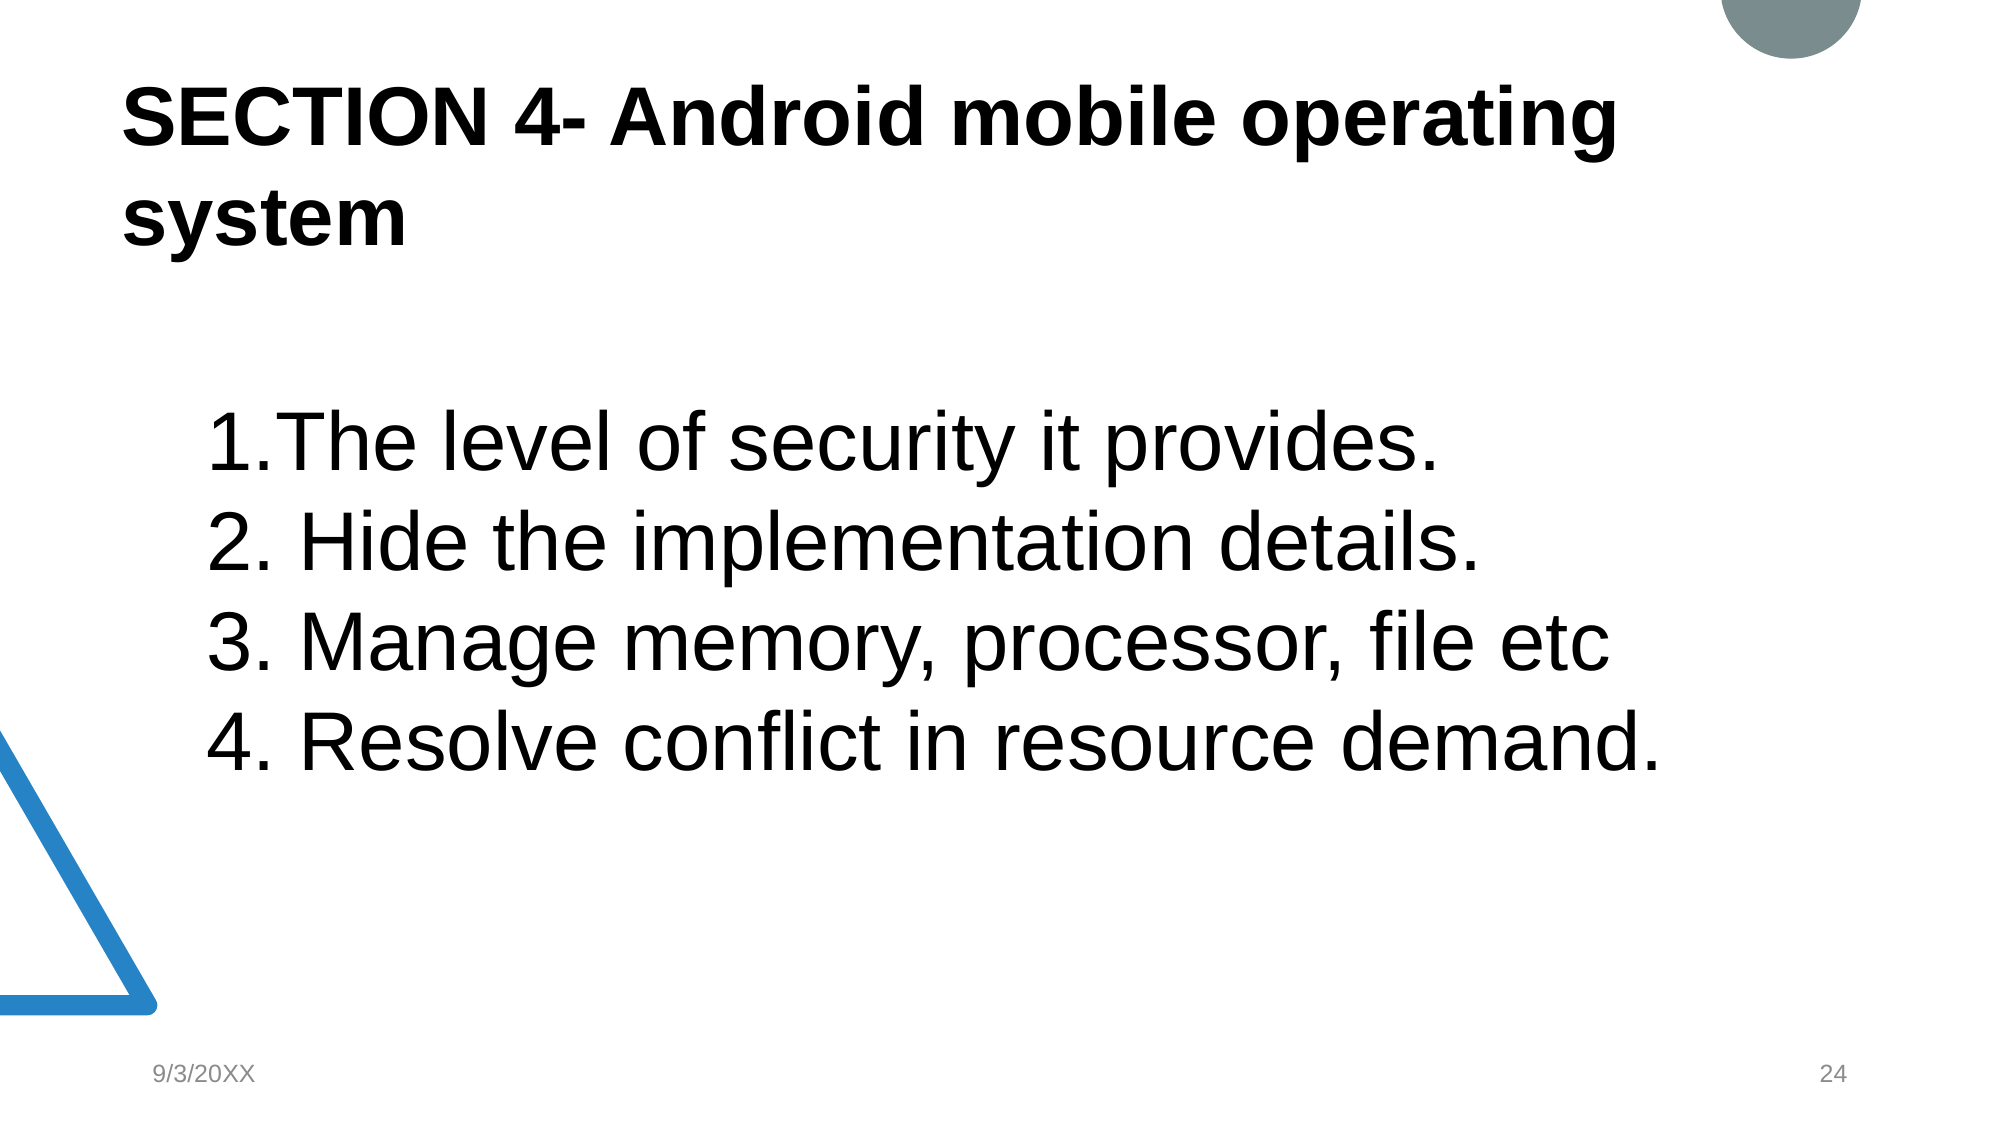

SECTION 4- Android mobile operating system
The level of security it provides.
2. Hide the implementation details.
3. Manage memory, processor, file etc
4. Resolve conflict in resource demand.

9/3/20XX
24